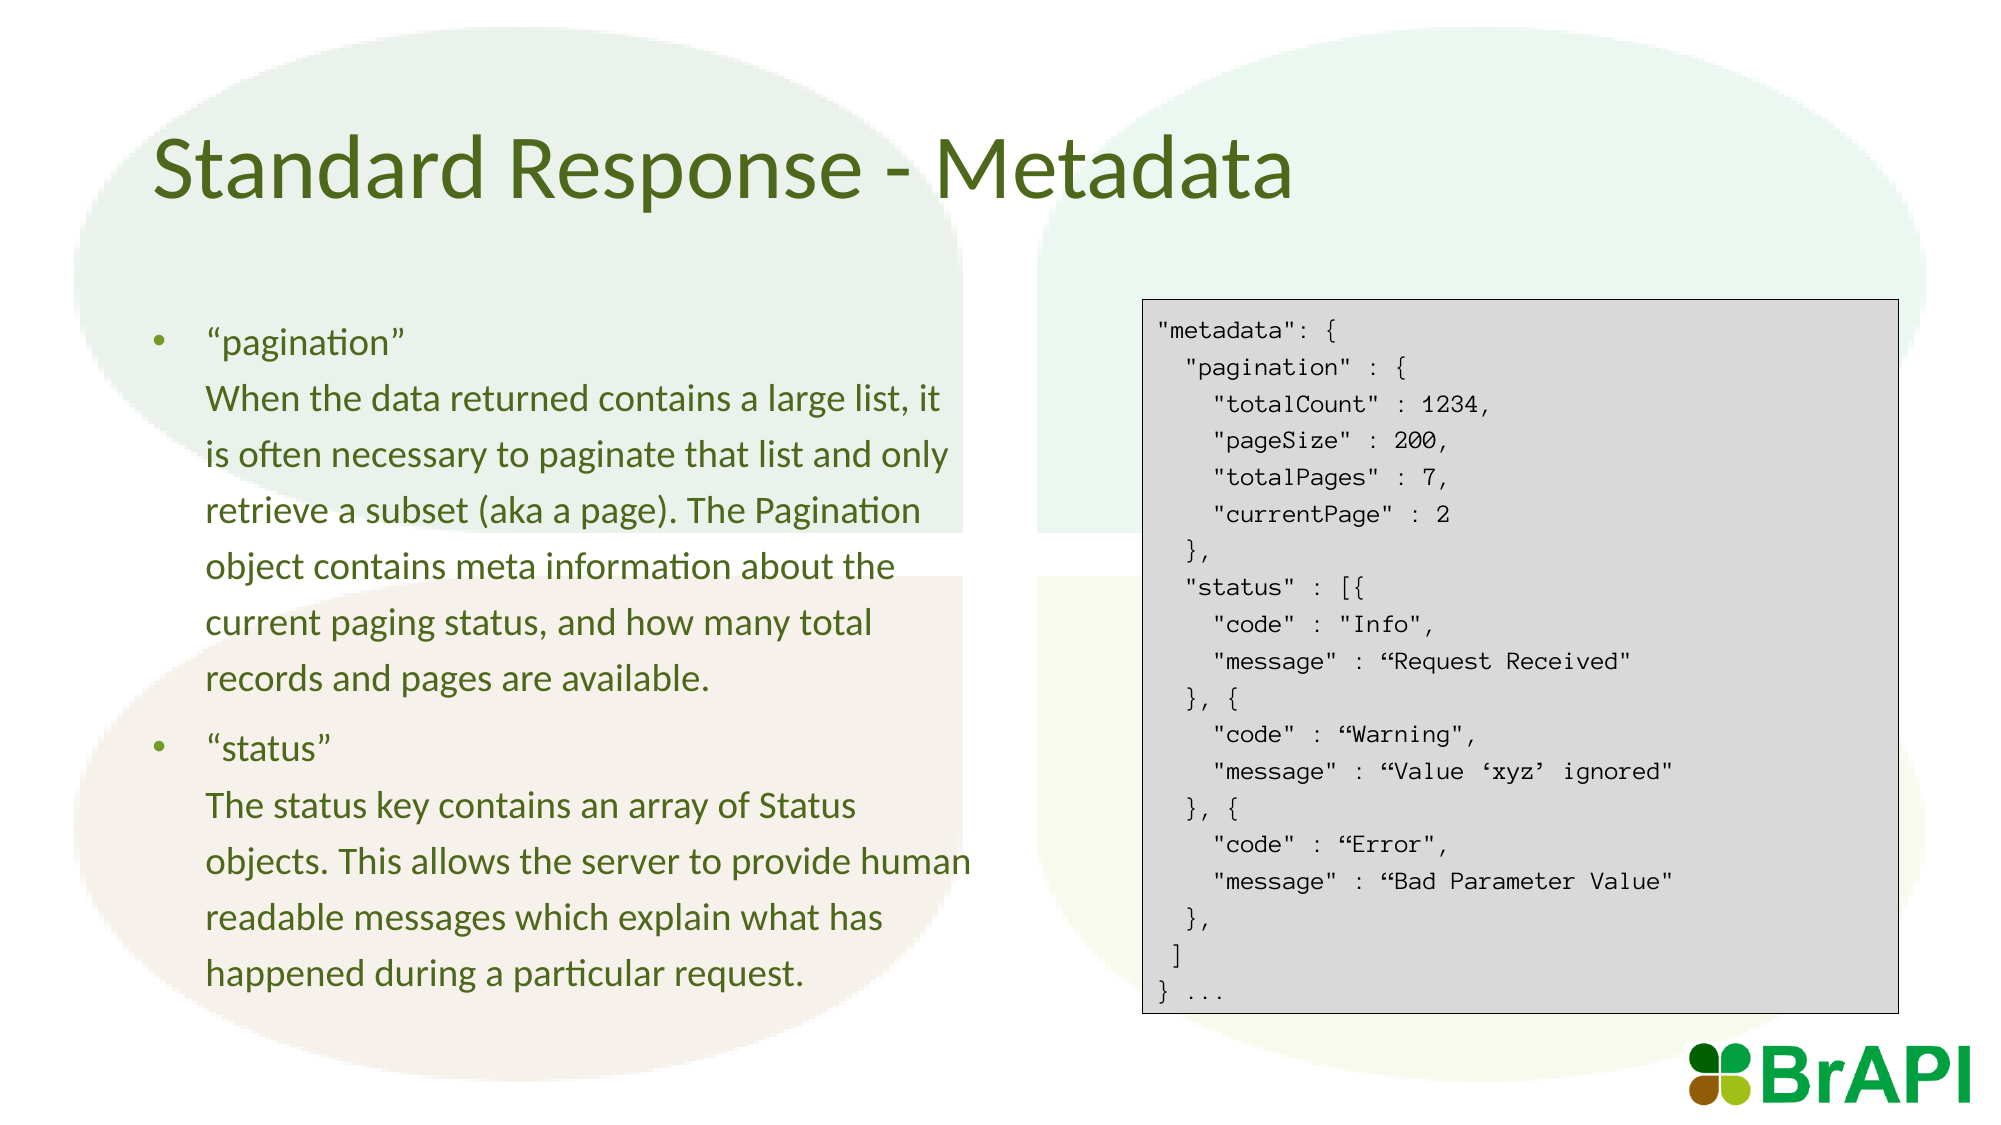

# Standard Response - Metadata
“pagination”
When the data returned contains a large list, it is often necessary to paginate that list and only retrieve a subset (aka a page). The Pagination object contains meta information about the current paging status, and how many total records and pages are available.
“status”
The status key contains an array of Status objects. This allows the server to provide human readable messages which explain what has happened during a particular request.
"metadata": {
  "pagination" : {
    "totalCount" : 1234,
    "pageSize" : 200,
    "totalPages" : 7,
    "currentPage" : 2
  },
  "status" : [{
    "code" : "Info",
    "message" : “Request Received"
  }, {
    "code" : “Warning",
    "message" : “Value ‘xyz’ ignored"
  }, {
    "code" : “Error",
    "message" : “Bad Parameter Value"
  },
 ]
} ...